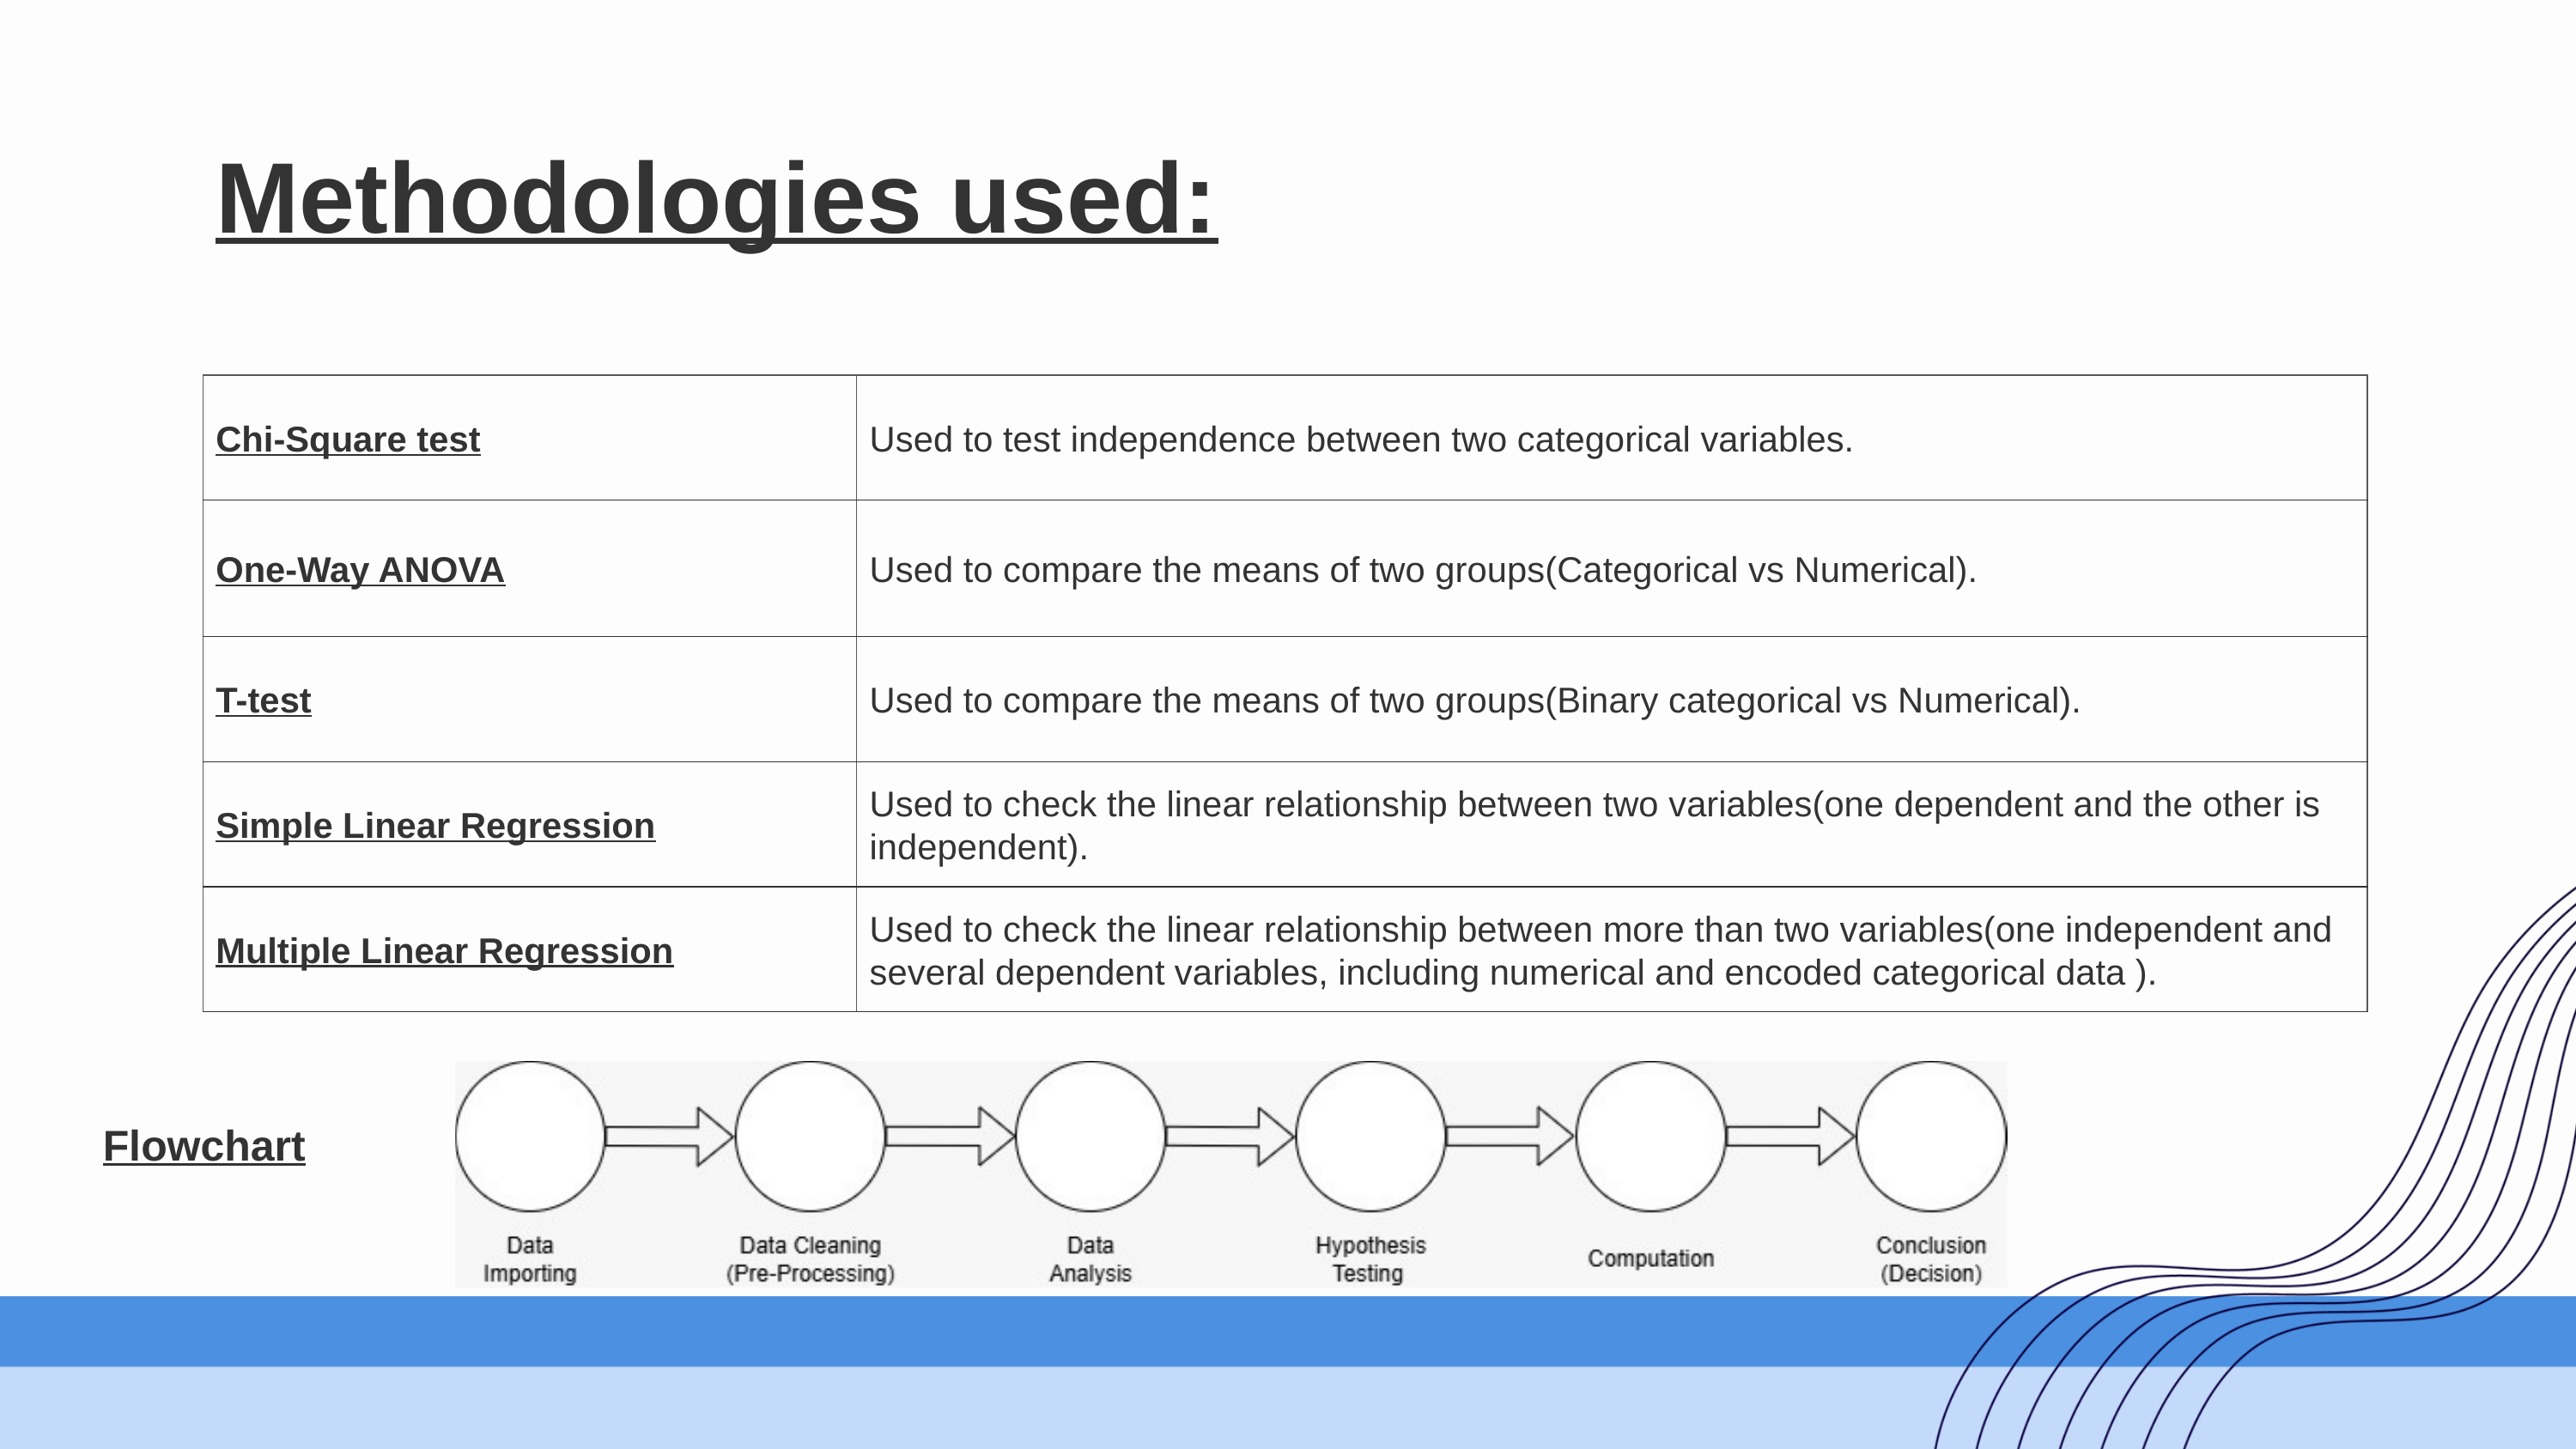

Methodologies used:
| Chi-Square test | Used to test independence between two categorical variables. |
| --- | --- |
| One-Way ANOVA | Used to compare the means of two groups(Categorical vs Numerical). |
| T-test | Used to compare the means of two groups(Binary categorical vs Numerical). |
| Simple Linear Regression | Used to check the linear relationship between two variables(one dependent and the other is independent). |
| Multiple Linear Regression | Used to check the linear relationship between more than two variables(one independent and several dependent variables, including numerical and encoded categorical data ). |

Flowchart